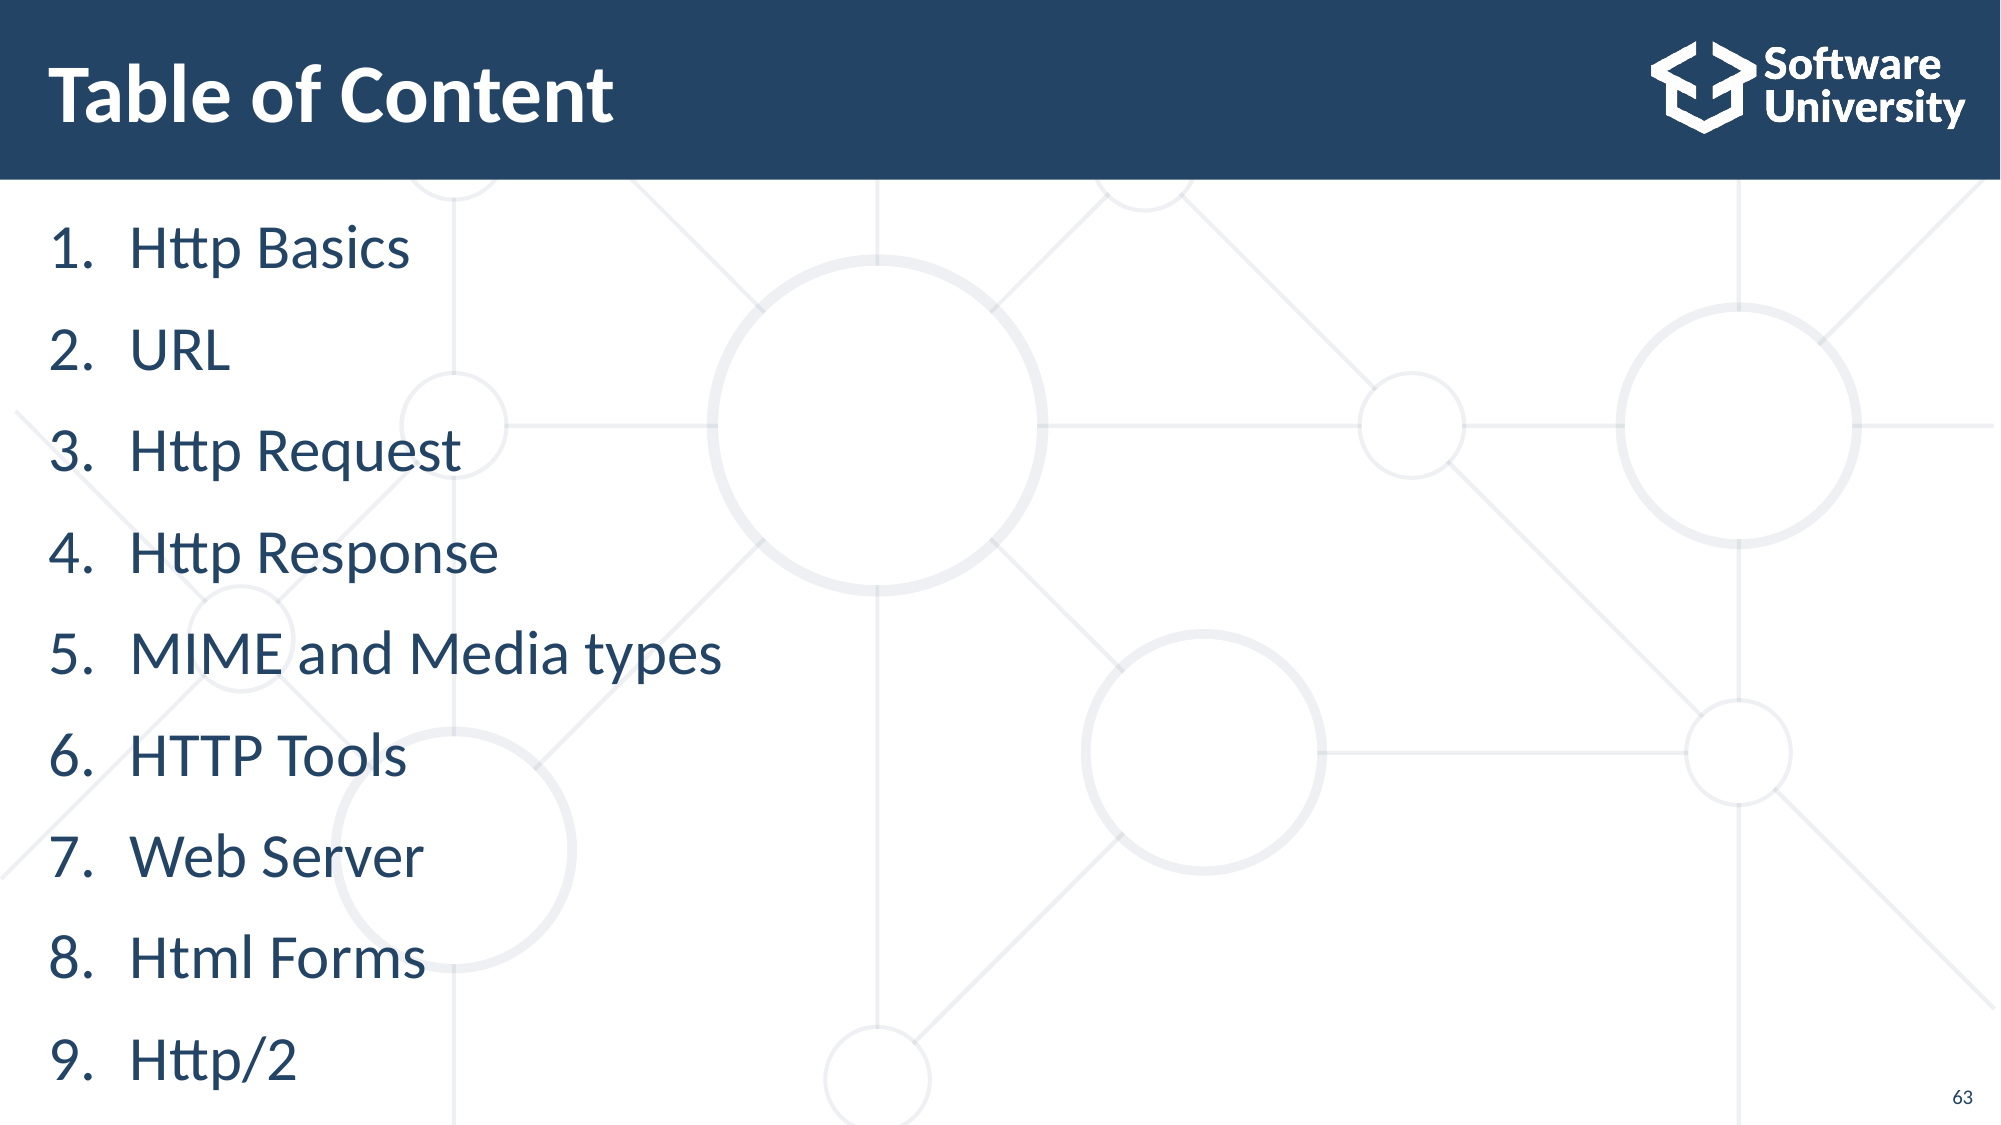

# Table of Content
Http Basics
URL
Http Request
Http Response
MIME and Media types
HTTP Tools
Web Server
Html Forms
Http/2
63